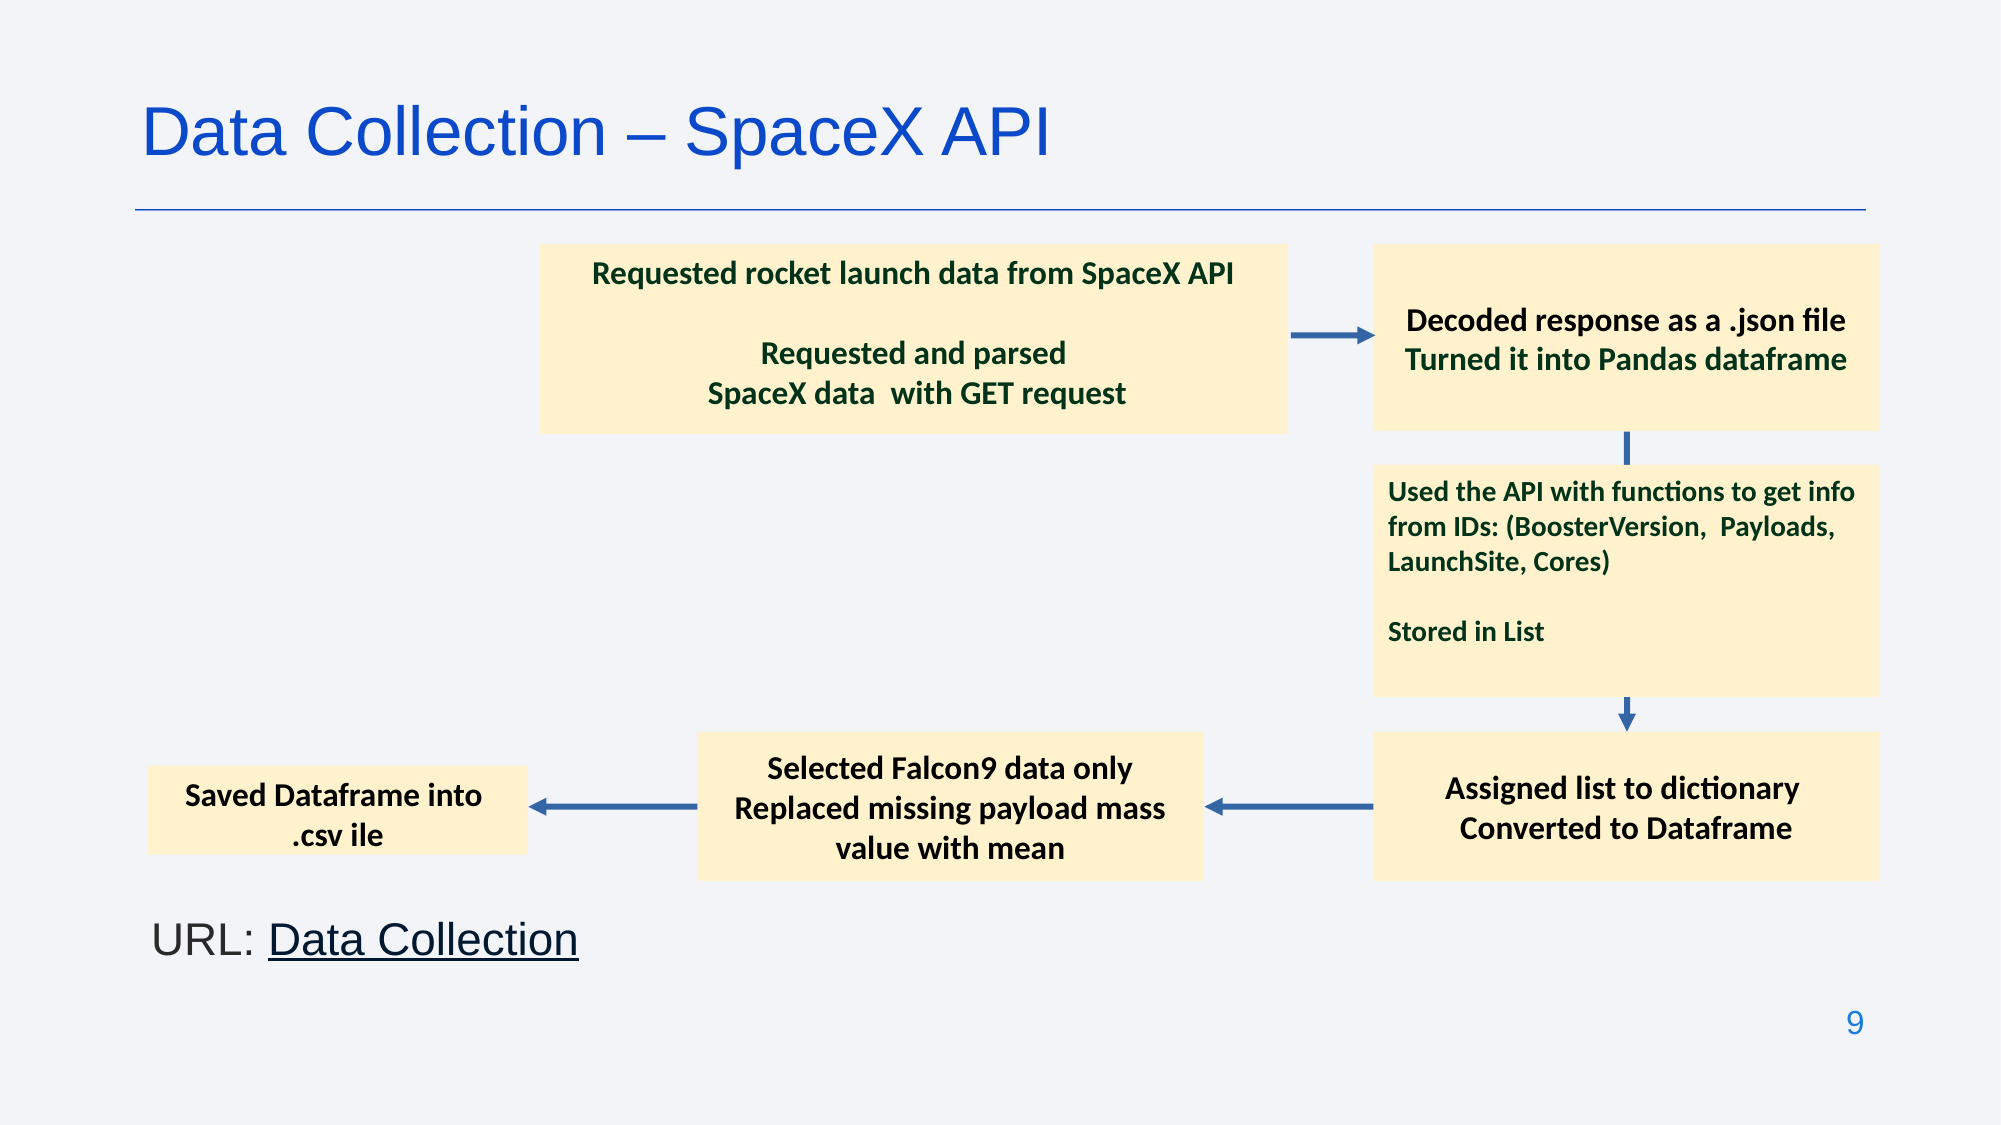

Data Collection – SpaceX API
Requested rocket launch data from SpaceX API

Requested and parsed
 SpaceX data  with GET request

Decoded response as a .json file
Turned it into Pandas dataframe

Used the API with functions to get info from IDs: (BoosterVersion,  Payloads,  LaunchSite, Cores)

Stored in List
Selected Falcon9 data only
Replaced missing payload mass value with mean
Assigned list to dictionary  Converted to Dataframe
Saved Dataframe into
.csv ile

URL: Data Collection
9